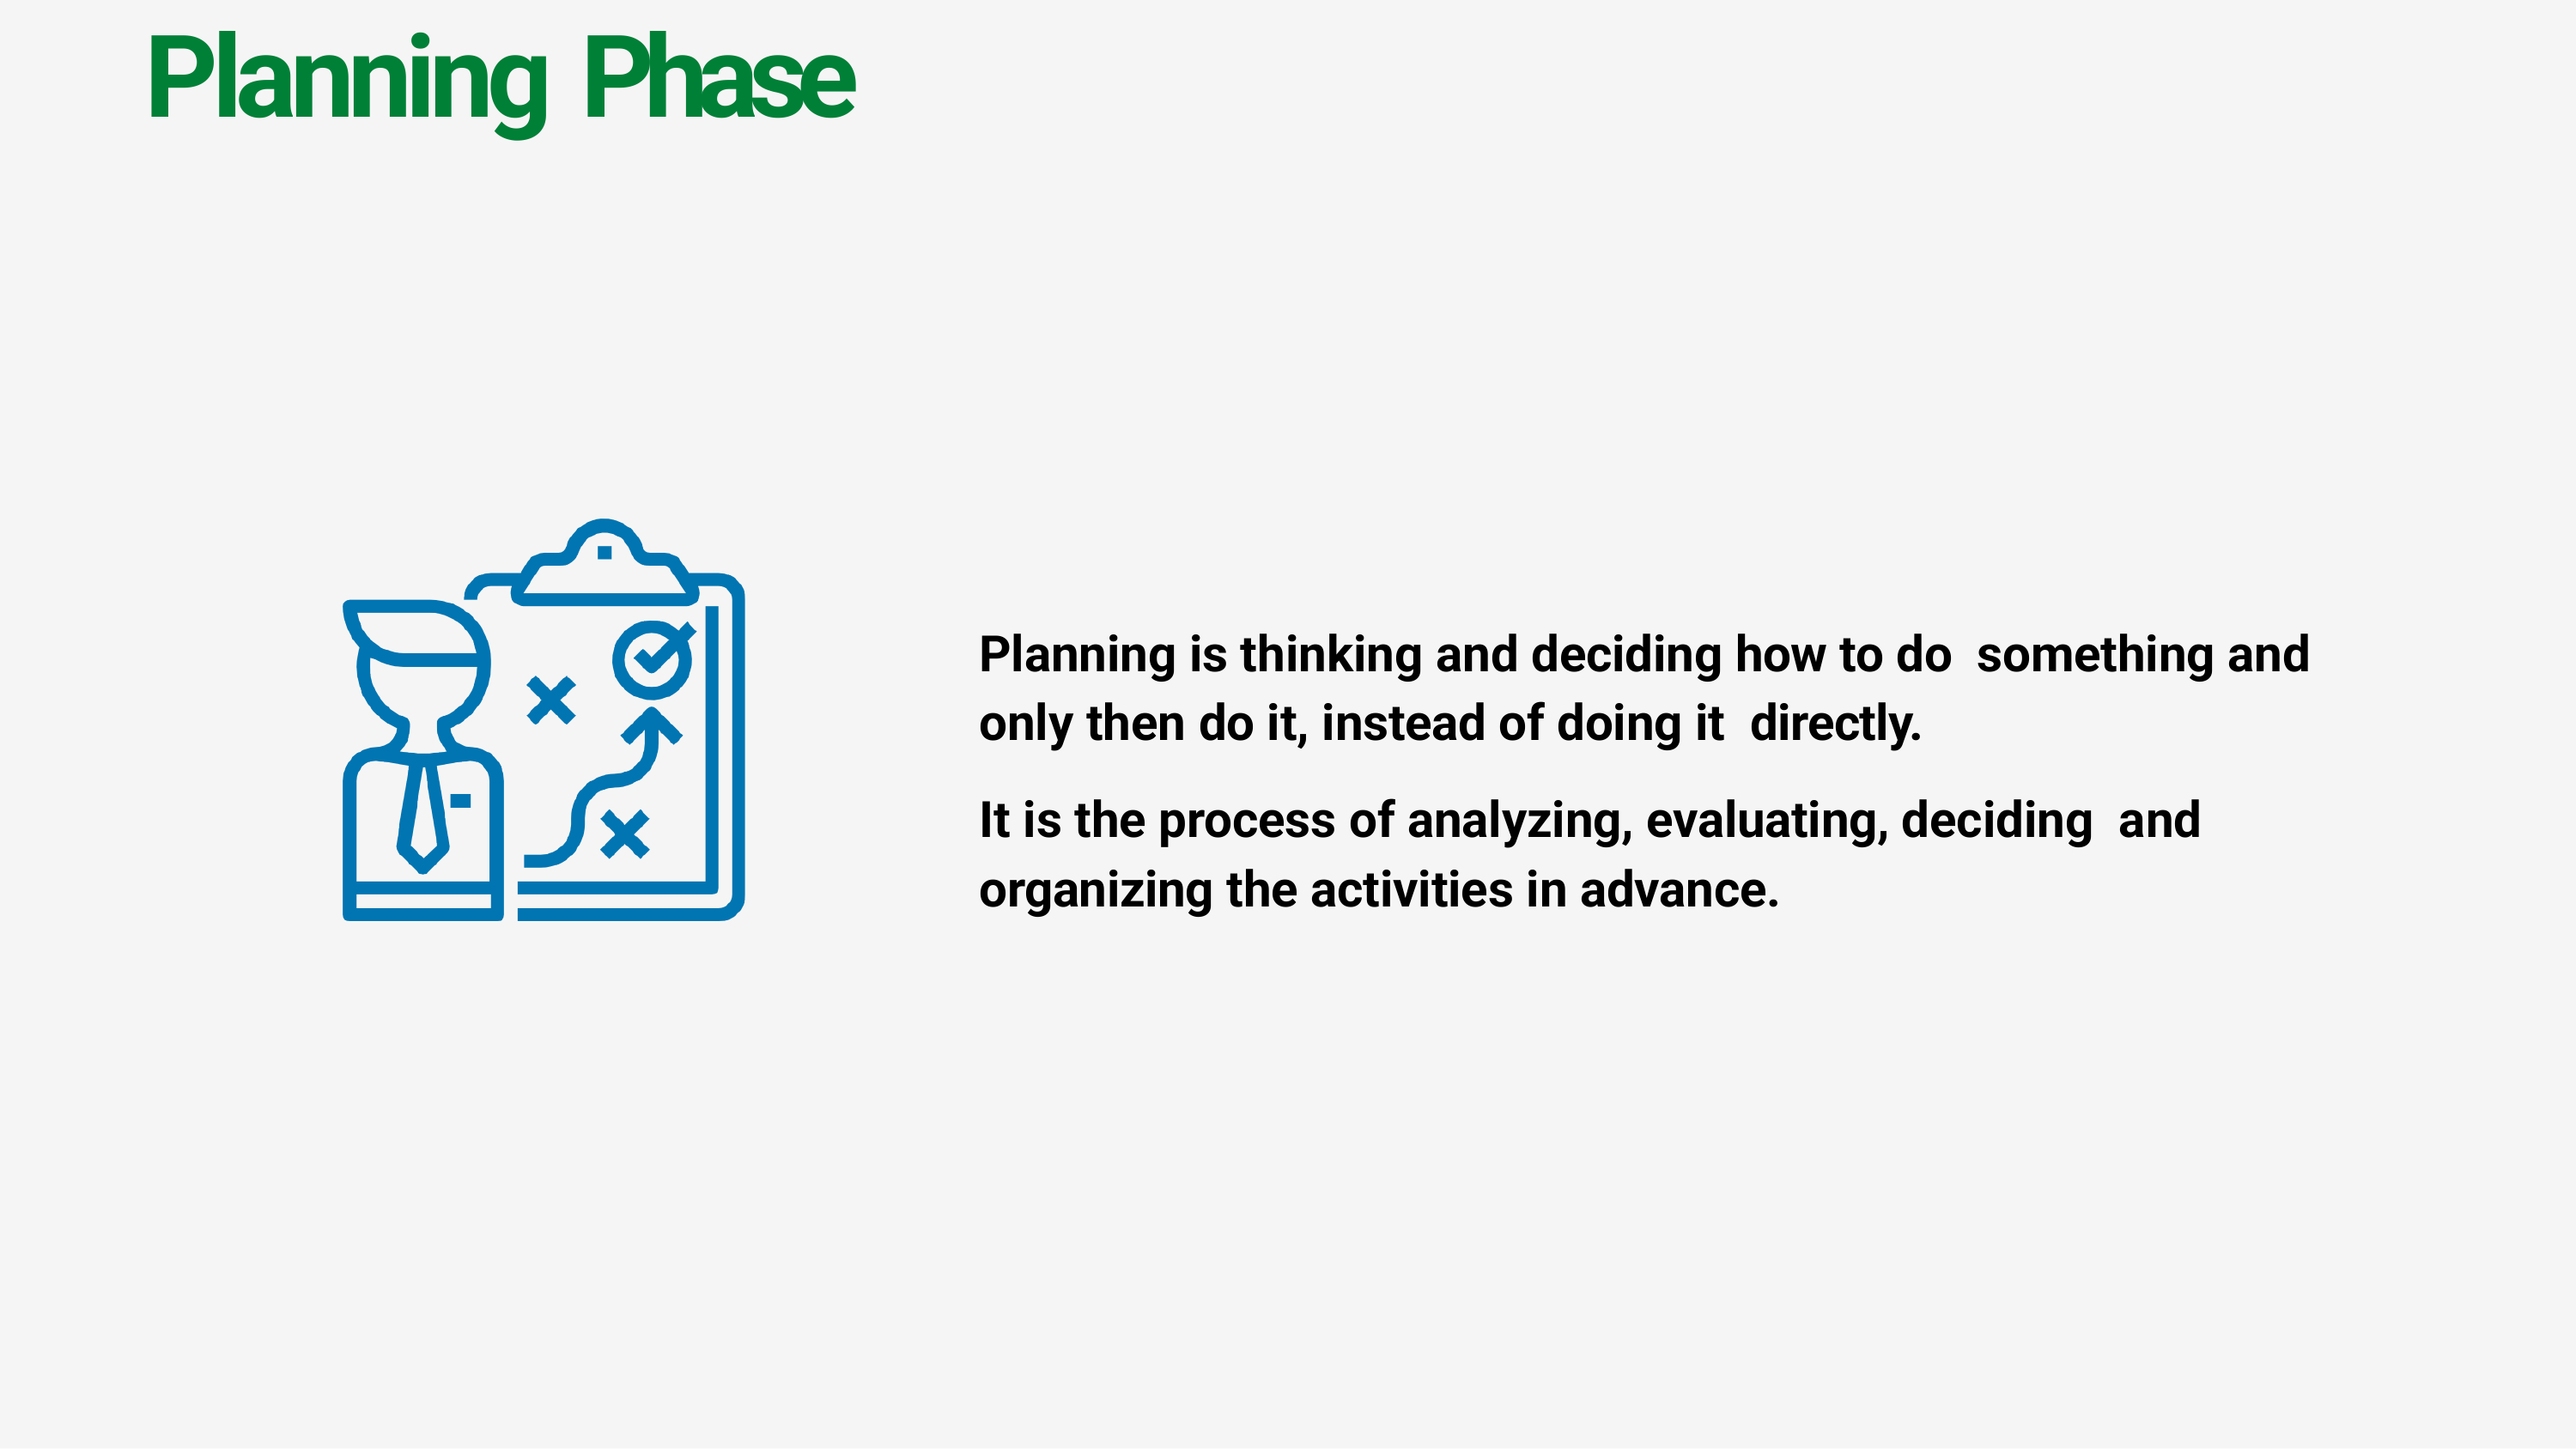

# Planning Phase
Planning is thinking and deciding how to do  something and only then do it, instead of doing it  directly.
It is the process of analyzing, evaluating, deciding  and organizing the activities in advance.

3